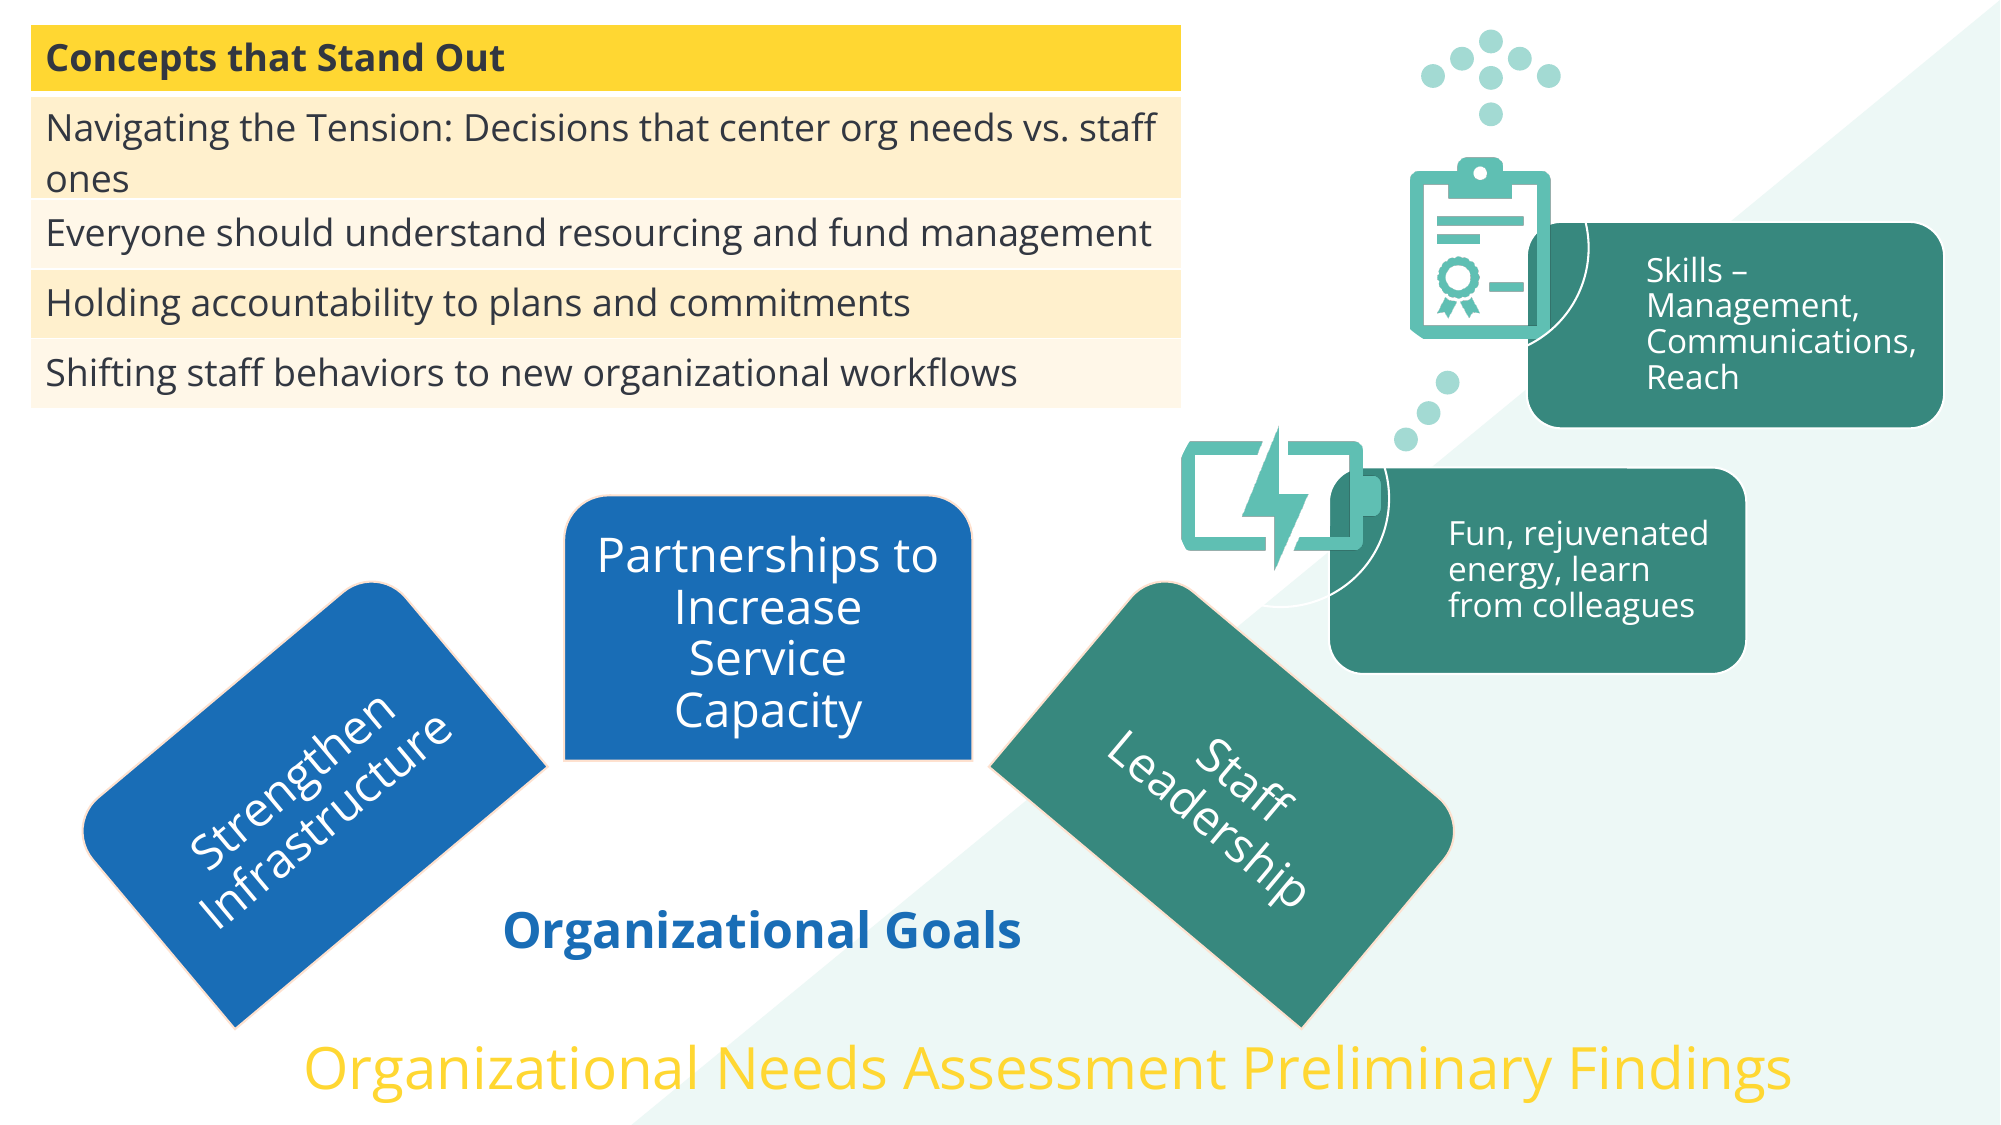

Fun, rejuvenated energy, learn from colleagues
Skills – Management, Communications, Reach
| Concepts that Stand Out |
| --- |
| Navigating the Tension: Decisions that center org needs vs. staff ones |
| Everyone should understand resourcing and fund management |
| Holding accountability to plans and commitments |
| Shifting staff behaviors to new organizational workflows |
Strengthen Infrastructure
Partnerships to Increase Service Capacity
Staff Leadership
Organizational Goals
Organizational Needs Assessment Preliminary Findings